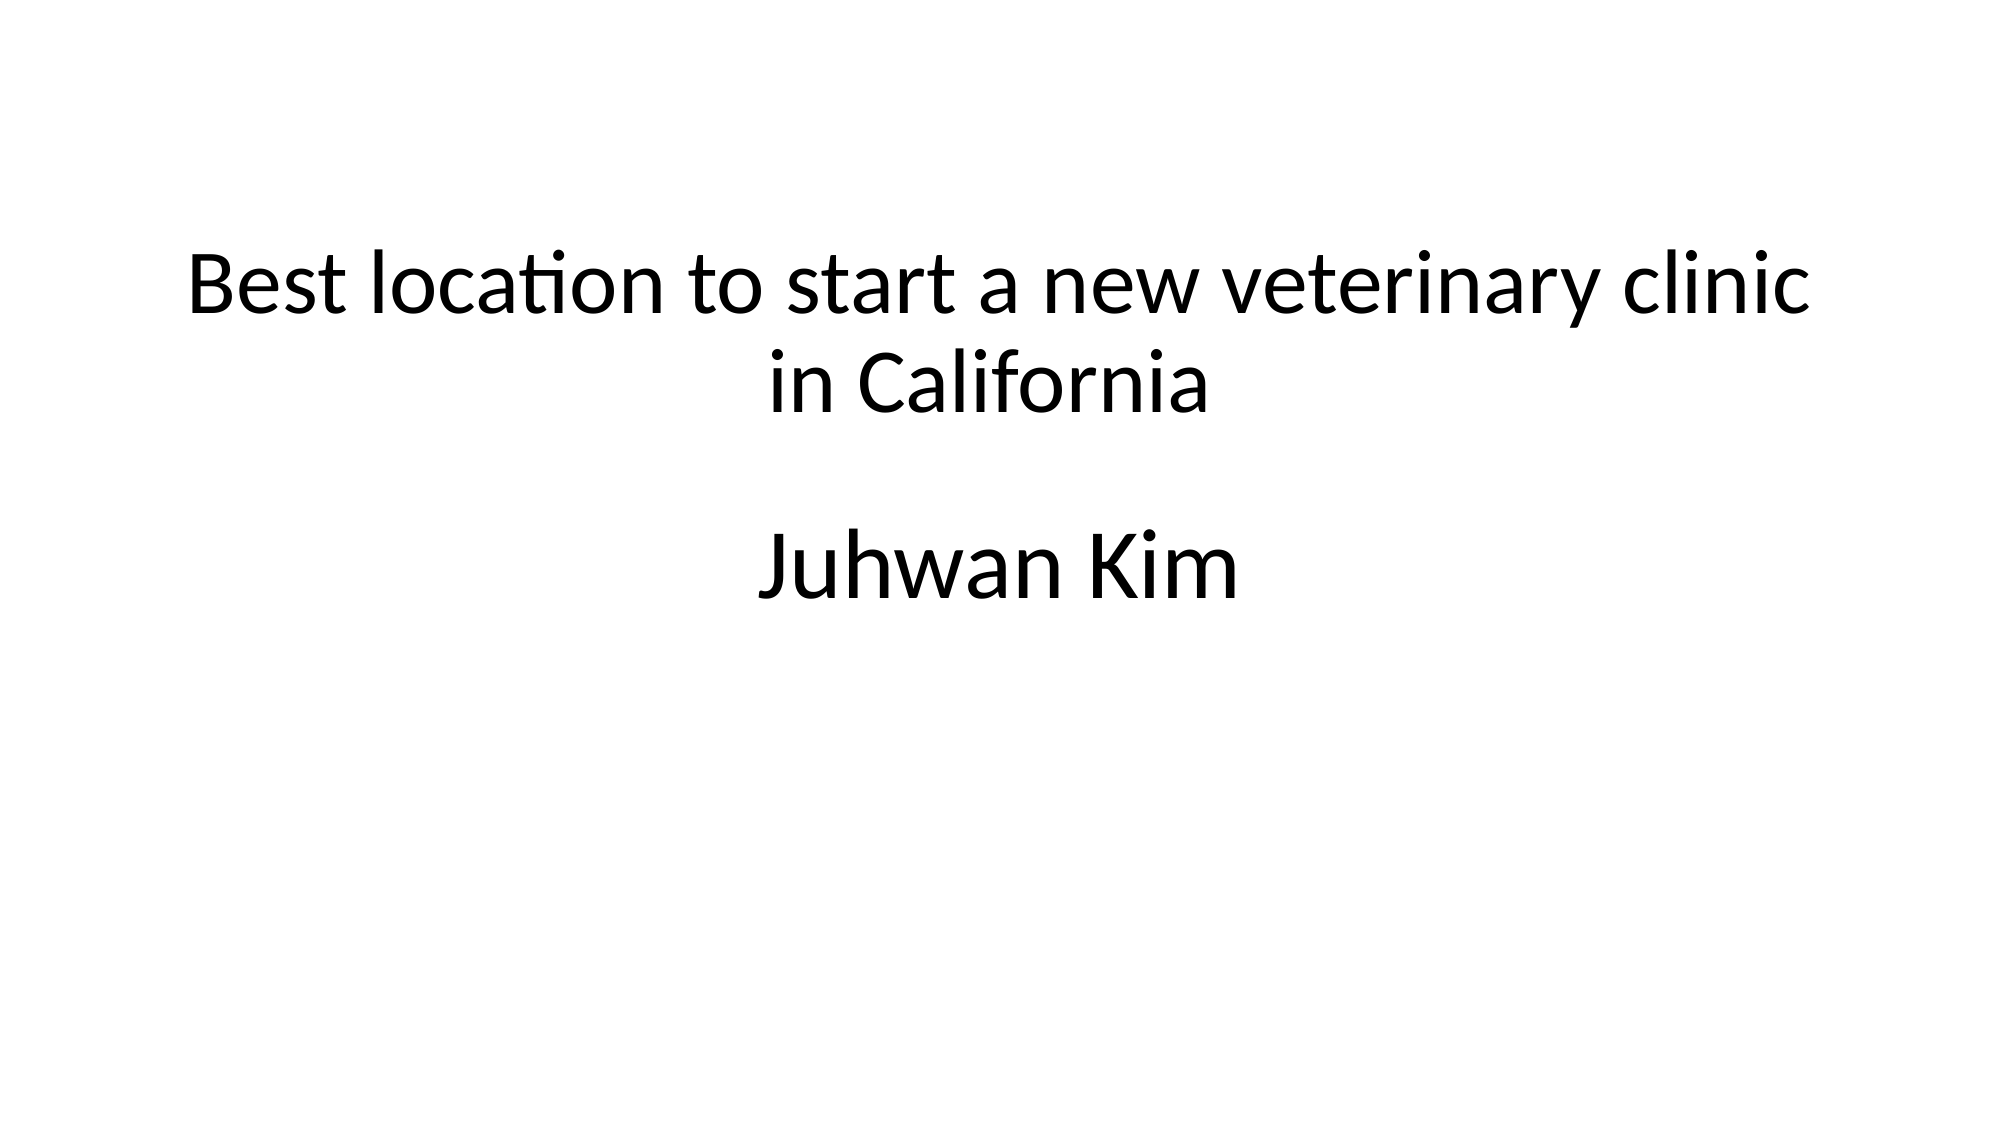

# Best location to start a new veterinary clinic in California
Juhwan Kim